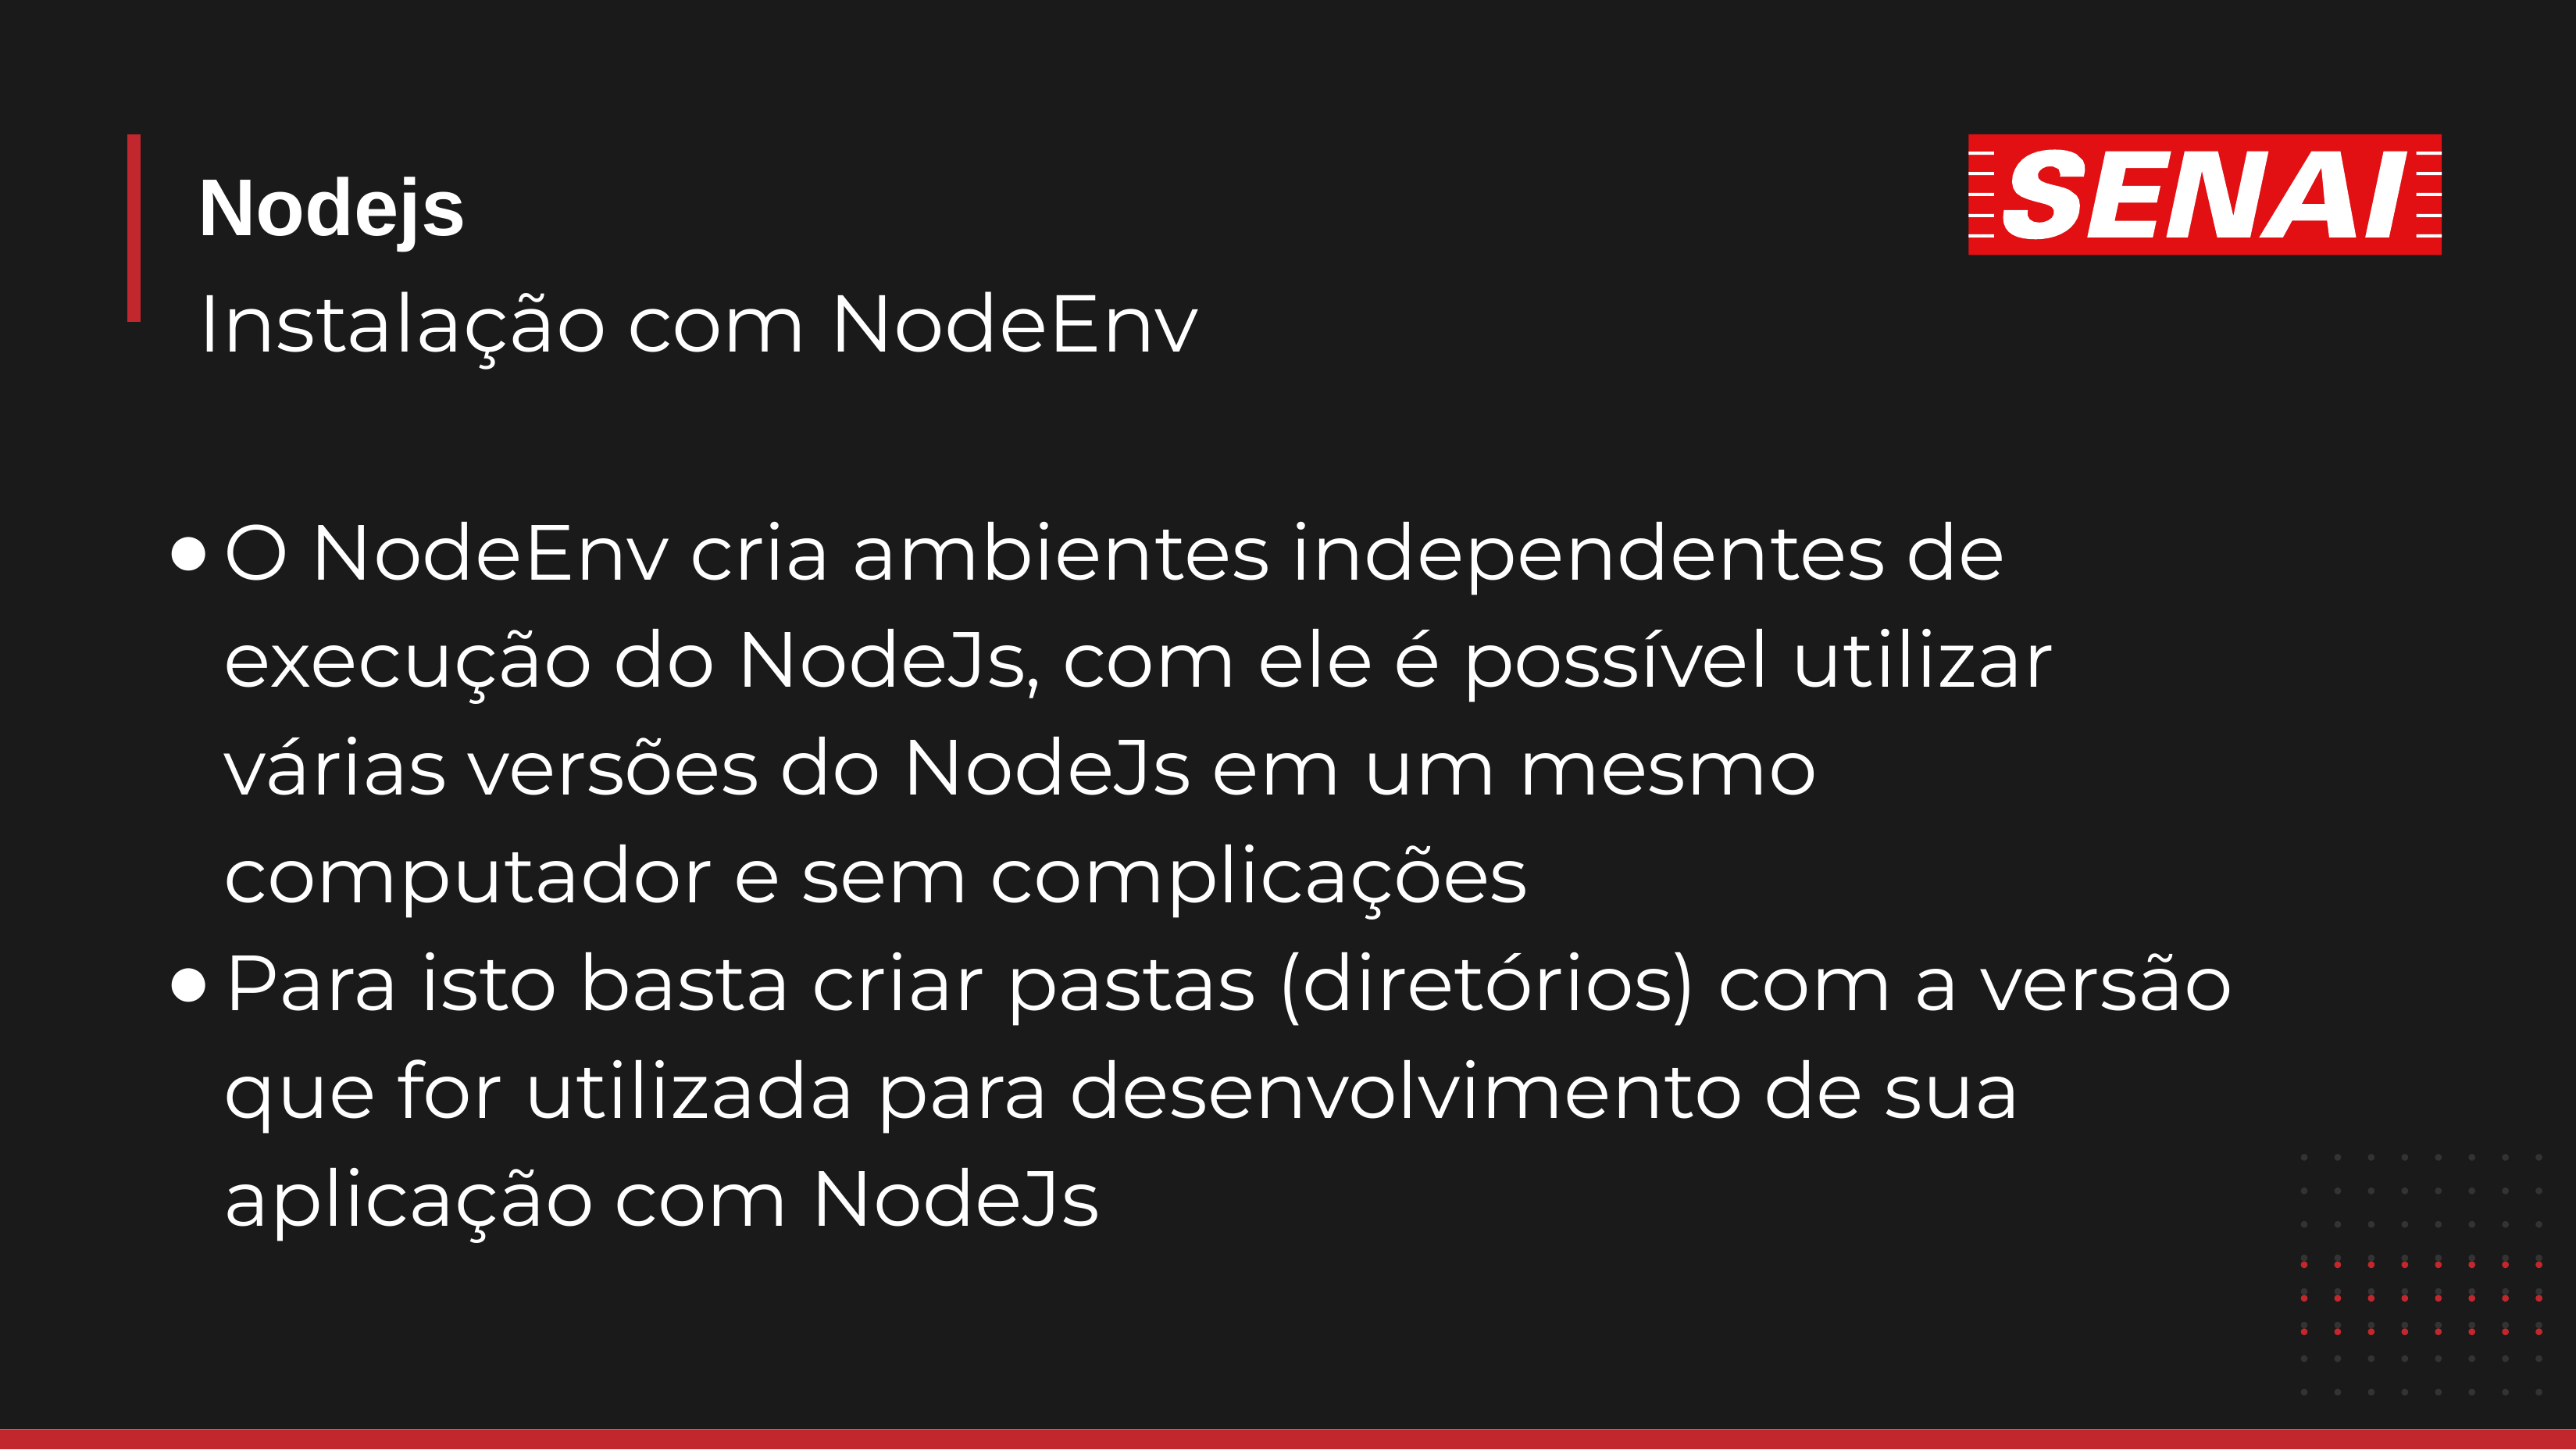

# Nodejs
Instalação com NodeEnv
O NodeEnv cria ambientes independentes de execução do NodeJs, com ele é possível utilizar várias versões do NodeJs em um mesmo computador e sem complicações
Para isto basta criar pastas (diretórios) com a versão que for utilizada para desenvolvimento de sua aplicação com NodeJs